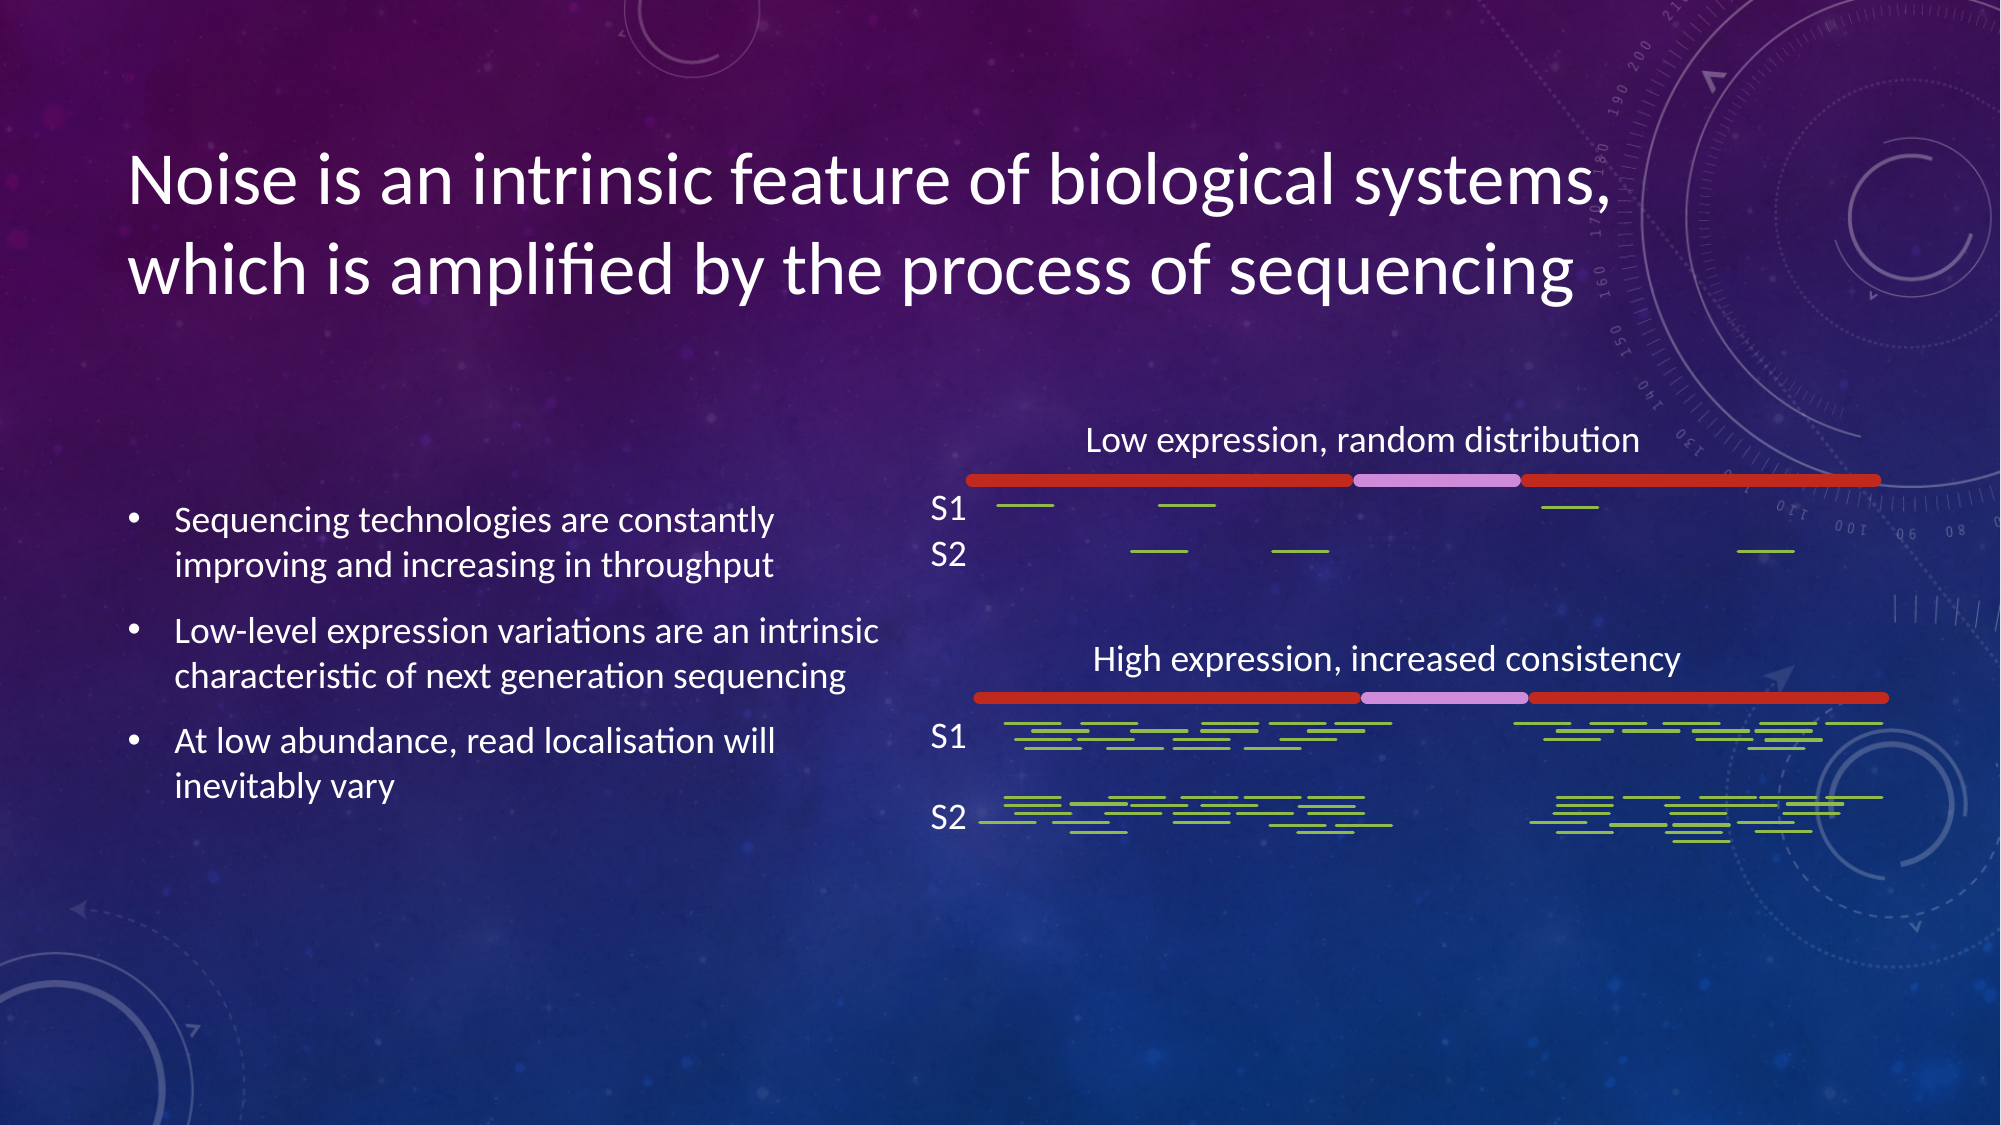

# Noise is an intrinsic feature of biological systems, which is amplified by the process of sequencing
Sequencing technologies are constantly improving and increasing in throughput
Low-level expression variations are an intrinsic characteristic of next generation sequencing
At low abundance, read localisation will inevitably vary
Low expression, random distribution
S1
S2
High expression, increased consistency
S1
S2